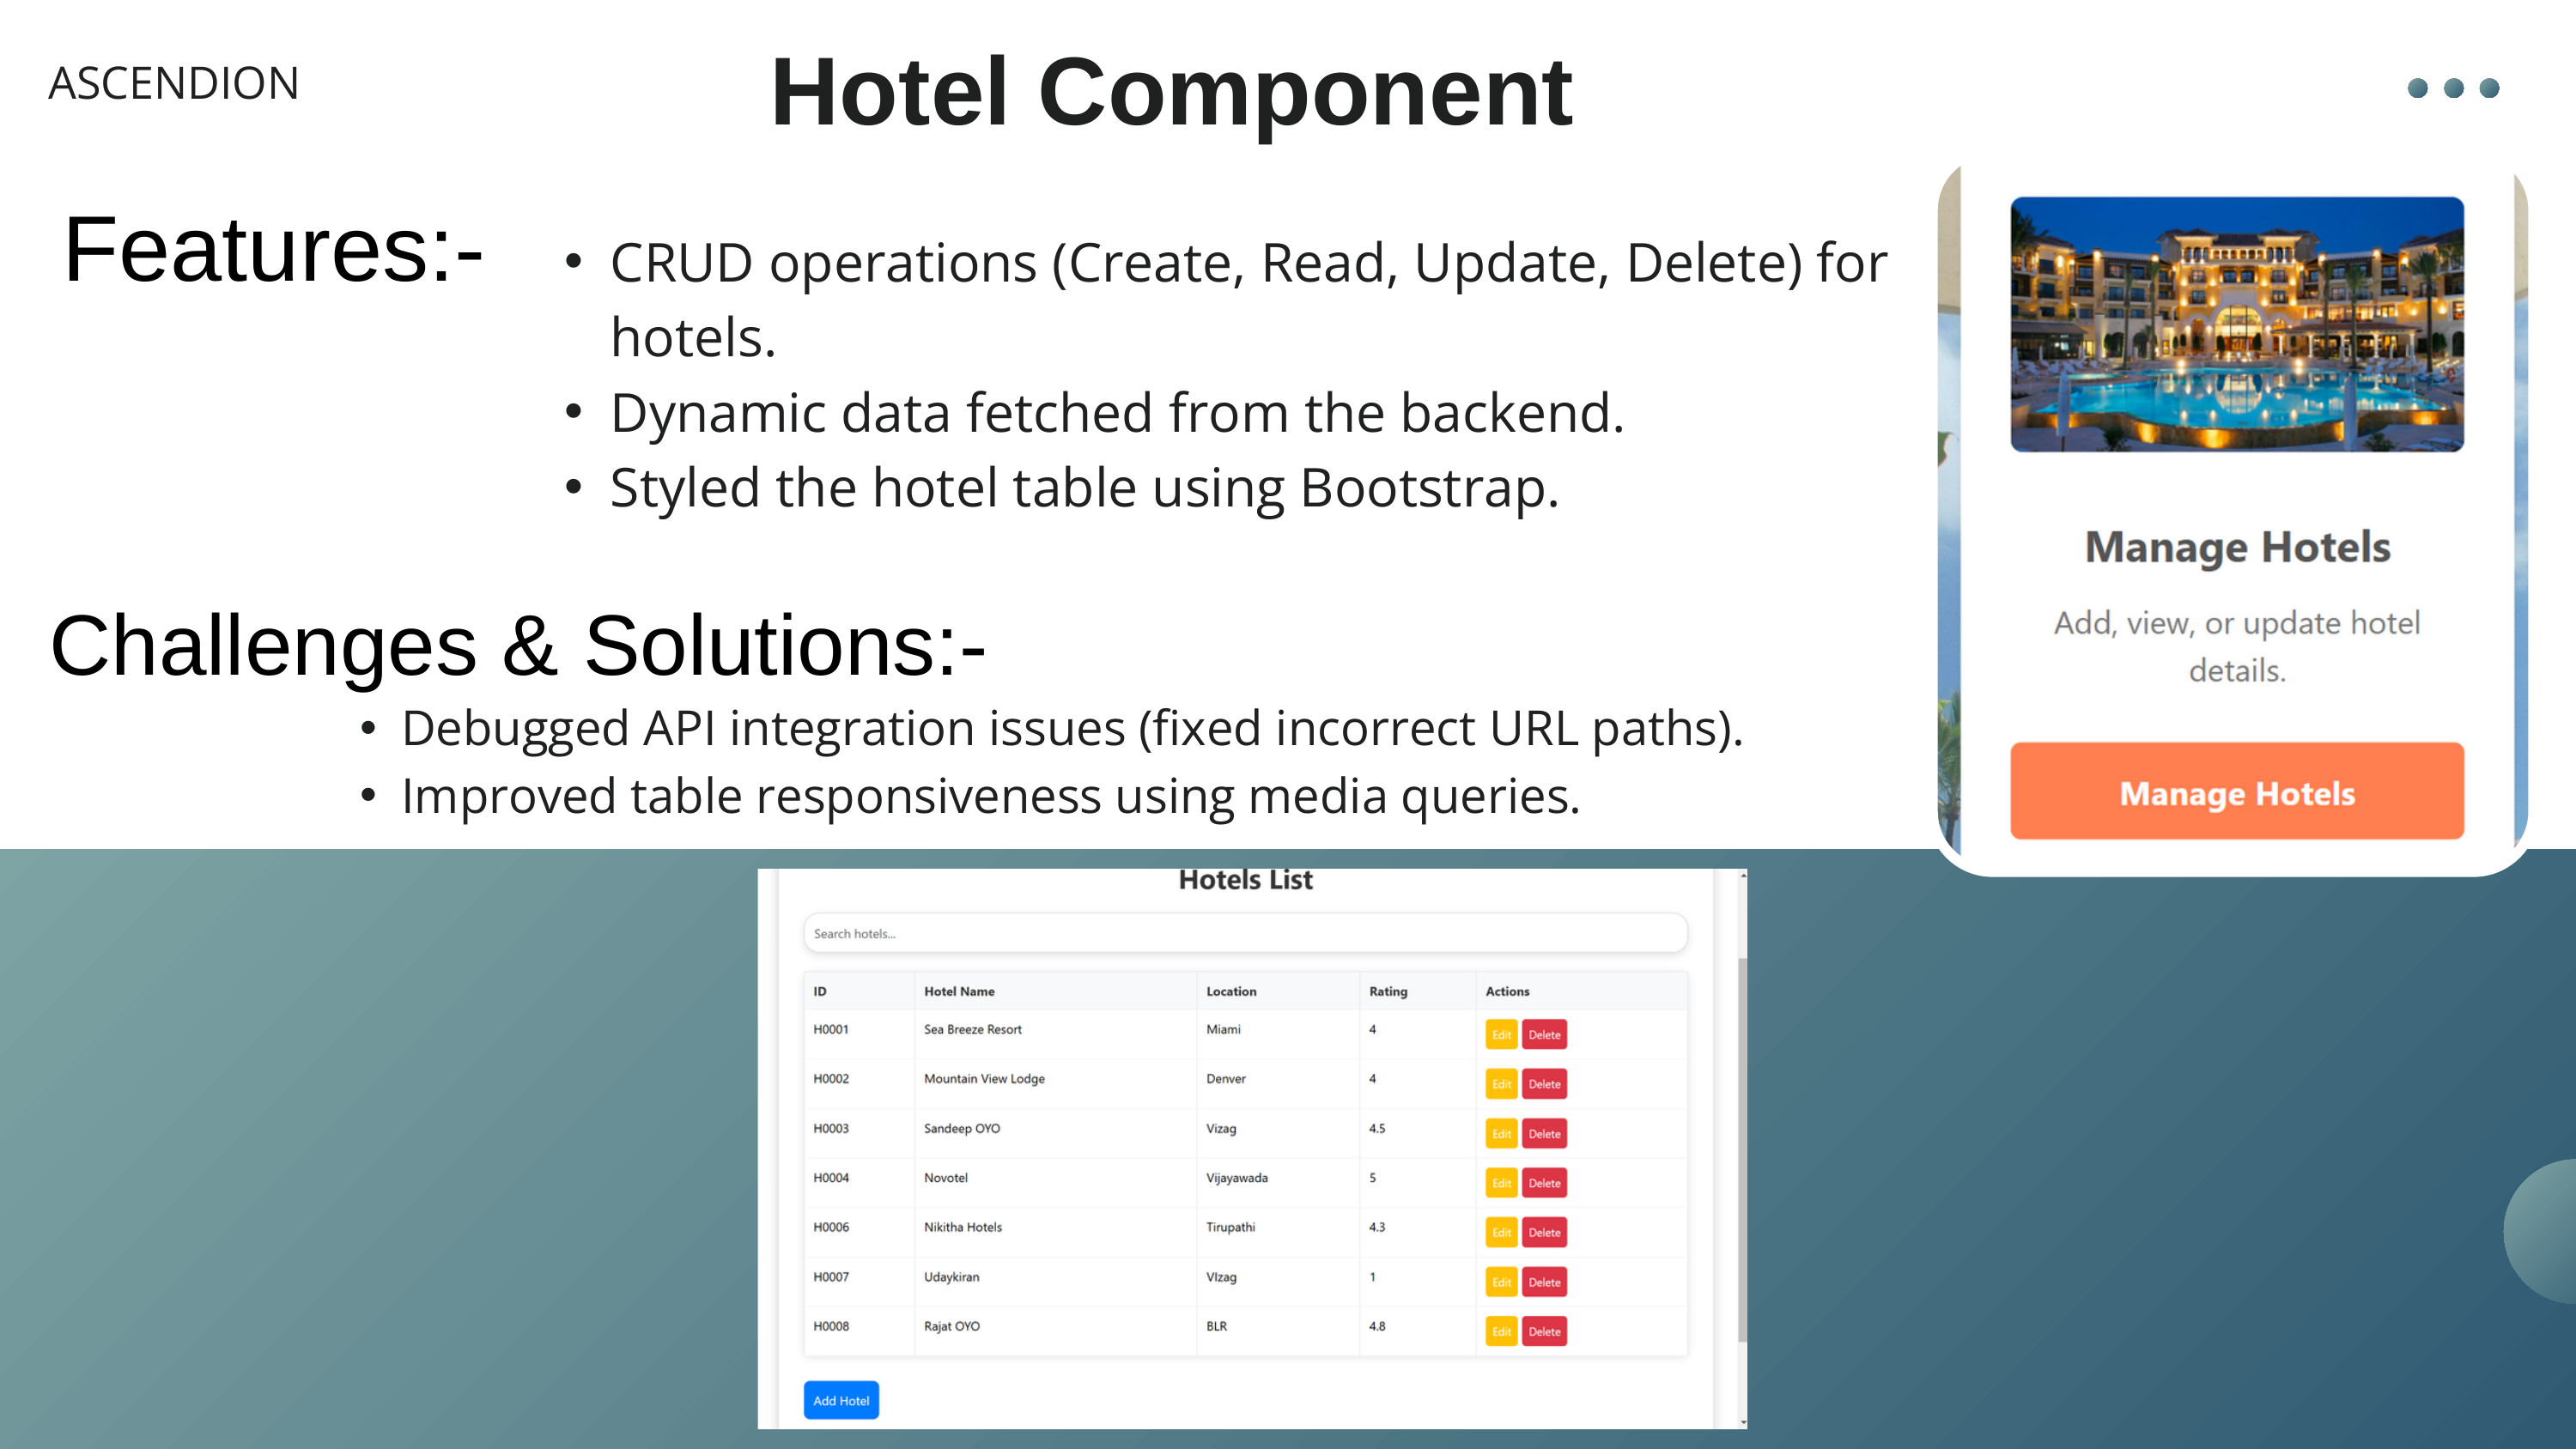

Hotel Component
ASCENDION

Features:-
CRUD operations (Create, Read, Update, Delete) for hotels.
Dynamic data fetched from the backend.
Styled the hotel table using Bootstrap.

03
Challenges & Solutions:-
Debugged API integration issues (fixed incorrect URL paths).
Improved table responsiveness using media queries.